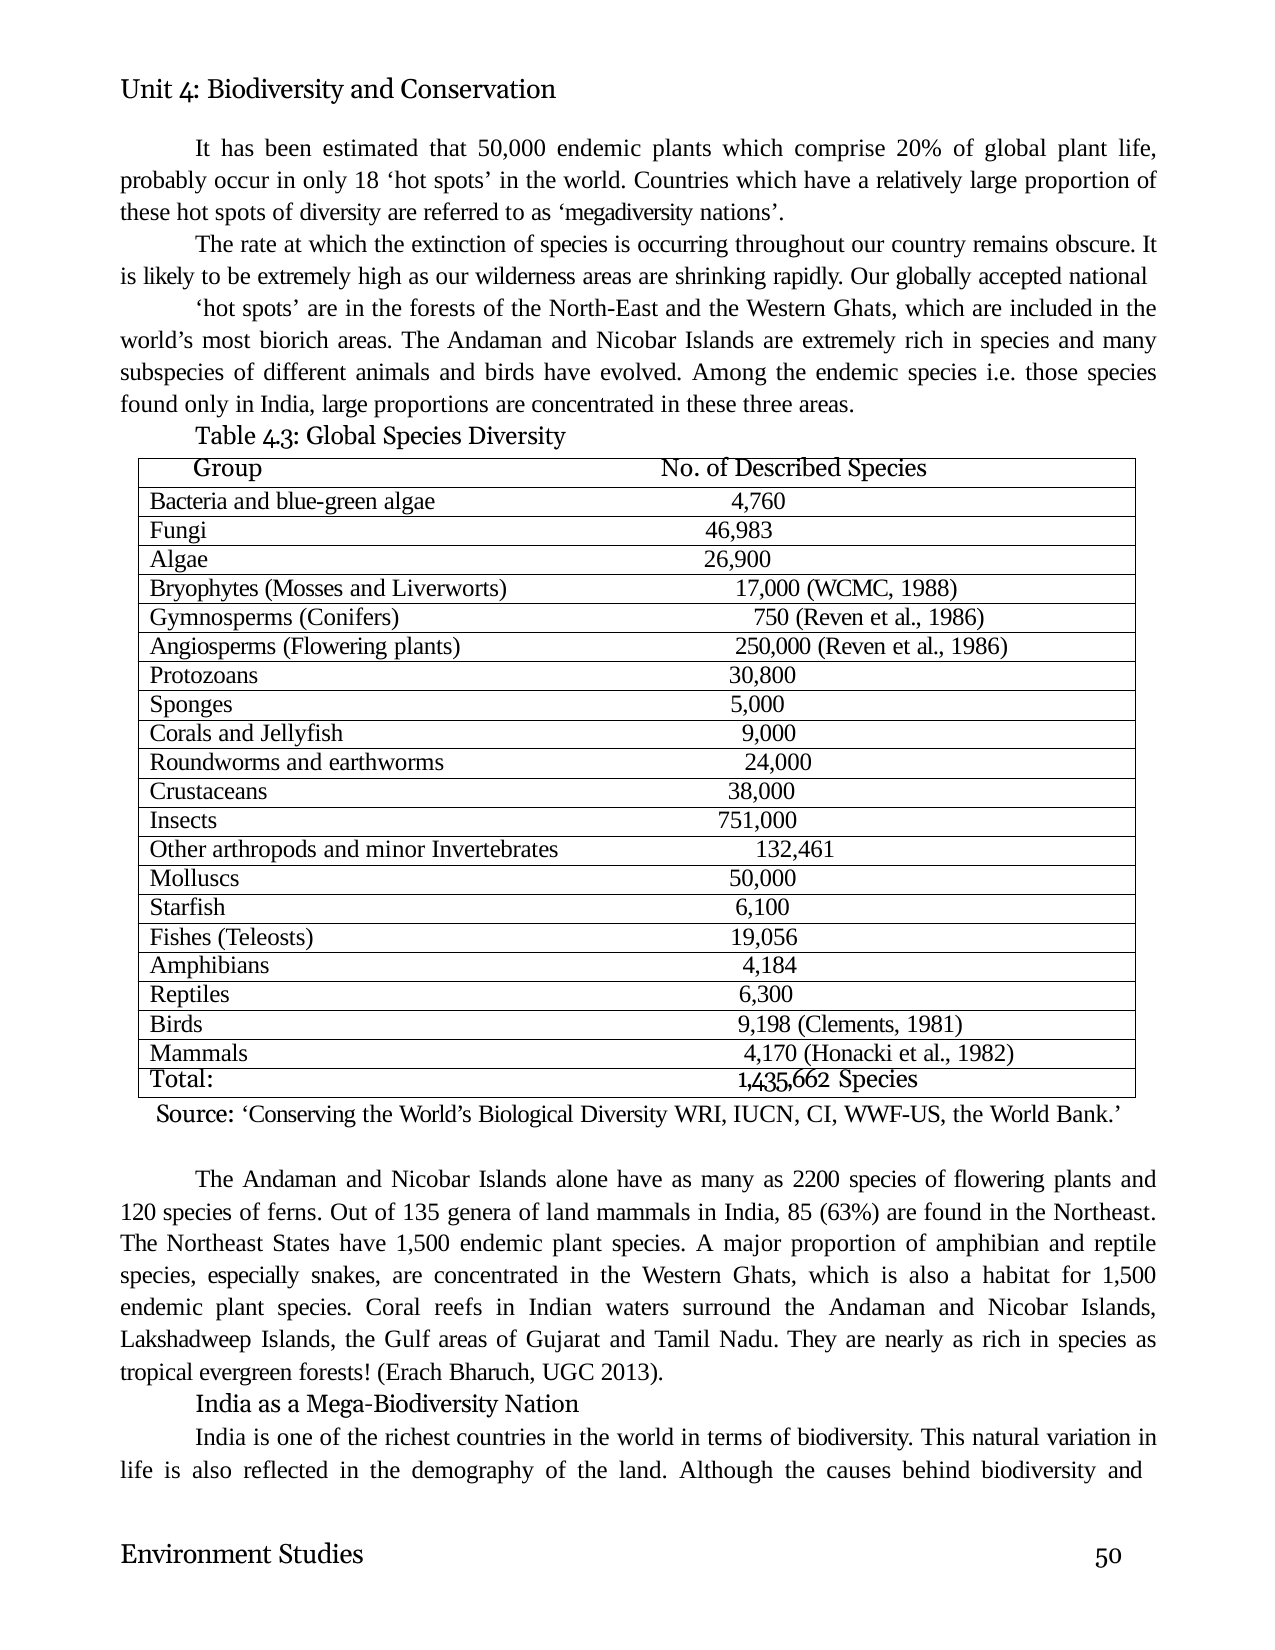

Unit 4: Biodiversity and Conservation
It has been estimated that 50,000 endemic plants which comprise 20% of global plant life, probably occur in only 18 ‘hot spots’ in the world. Countries which have a relatively large proportion of these hot spots of diversity are referred to as ‘megadiversity nations’.
The rate at which the extinction of species is occurring throughout our country remains obscure. It is likely to be extremely high as our wilderness areas are shrinking rapidly. Our globally accepted national
‘hot spots’ are in the forests of the North-East and the Western Ghats, which are included in the world’s most biorich areas. The Andaman and Nicobar Islands are extremely rich in species and many subspecies of different animals and birds have evolved. Among the endemic species i.e. those species found only in India, large proportions are concentrated in these three areas.
Table 4.3: Global Species Diversity
| Group | No. of Described Species |
| --- | --- |
| Bacteria and blue-green algae | 4,760 |
| Fungi | 46,983 |
| Algae | 26,900 |
| Bryophytes (Mosses and Liverworts) | 17,000 (WCMC, 1988) |
| Gymnosperms (Conifers) | 750 (Reven et al., 1986) |
| Angiosperms (Flowering plants) | 250,000 (Reven et al., 1986) |
| Protozoans | 30,800 |
| Sponges | 5,000 |
| Corals and Jellyfish | 9,000 |
| Roundworms and earthworms | 24,000 |
| Crustaceans | 38,000 |
| Insects | 751,000 |
| Other arthropods and minor Invertebrates | 132,461 |
| Molluscs | 50,000 |
| Starfish | 6,100 |
| Fishes (Teleosts) | 19,056 |
| Amphibians | 4,184 |
| Reptiles | 6,300 |
| Birds | 9,198 (Clements, 1981) |
| Mammals | 4,170 (Honacki et al., 1982) |
| Total: | 1,435,662 Species |
Source: ‘Conserving the World’s Biological Diversity WRI, IUCN, CI, WWF-US, the World Bank.’

The Andaman and Nicobar Islands alone have as many as 2200 species of flowering plants and 120 species of ferns. Out of 135 genera of land mammals in India, 85 (63%) are found in the Northeast. The Northeast States have 1,500 endemic plant species. A major proportion of amphibian and reptile species, especially snakes, are concentrated in the Western Ghats, which is also a habitat for 1,500 endemic plant species. Coral reefs in Indian waters surround the Andaman and Nicobar Islands, Lakshadweep Islands, the Gulf areas of Gujarat and Tamil Nadu. They are nearly as rich in species as tropical evergreen forests! (Erach Bharuch, UGC 2013).
India as a Mega-Biodiversity Nation
India is one of the richest countries in the world in terms of biodiversity. This natural variation in life is also reflected in the demography of the land. Although the causes behind biodiversity and
Environment Studies
50